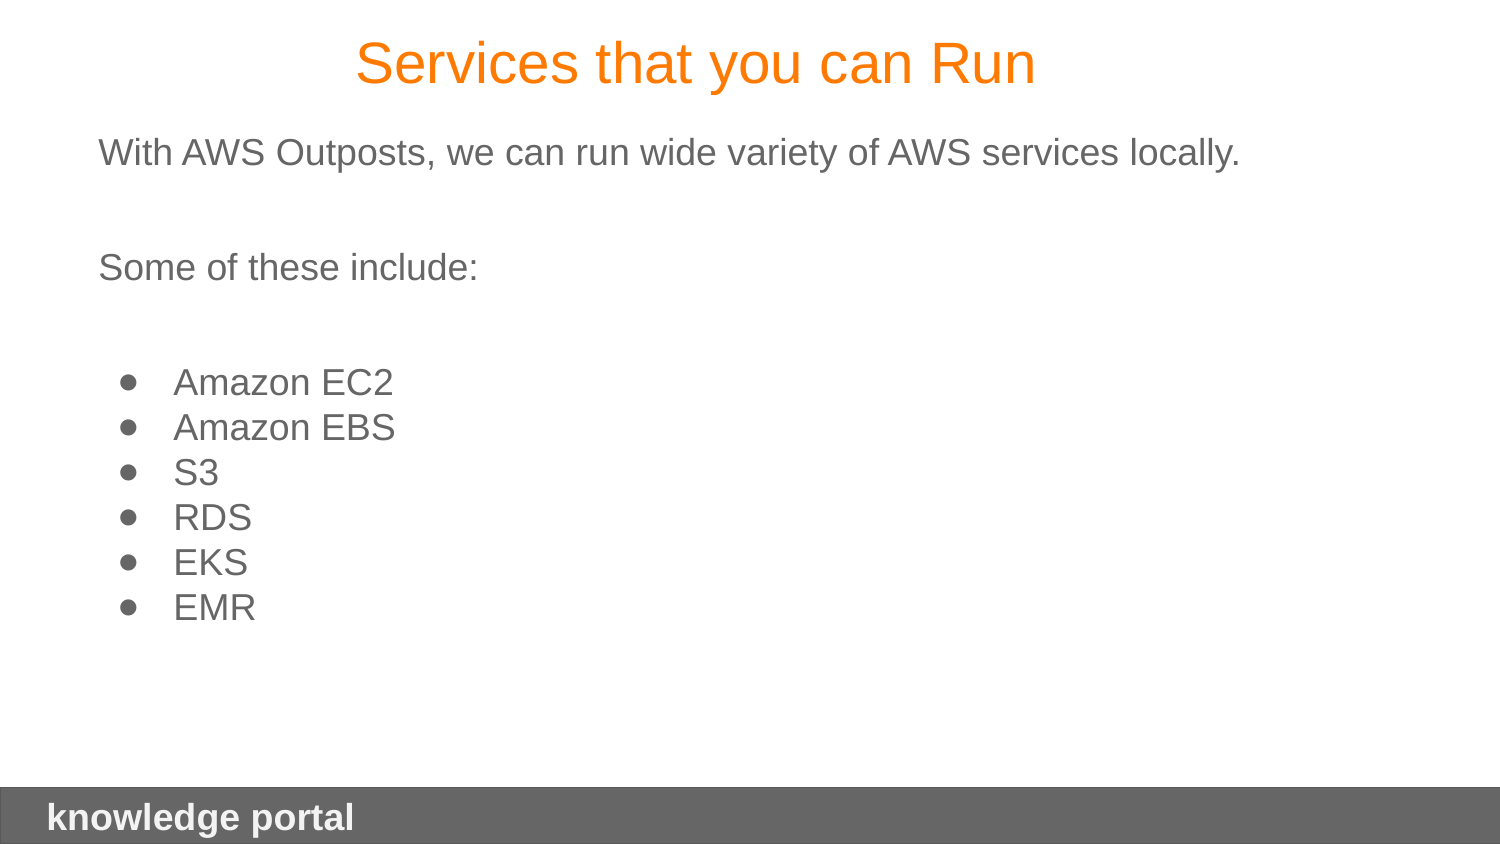

Services that you can Run
With AWS Outposts, we can run wide variety of AWS services locally.

Some of these include:

Amazon EC2
Amazon EBS
S3
RDS
EKS
EMR

   knowledge portal